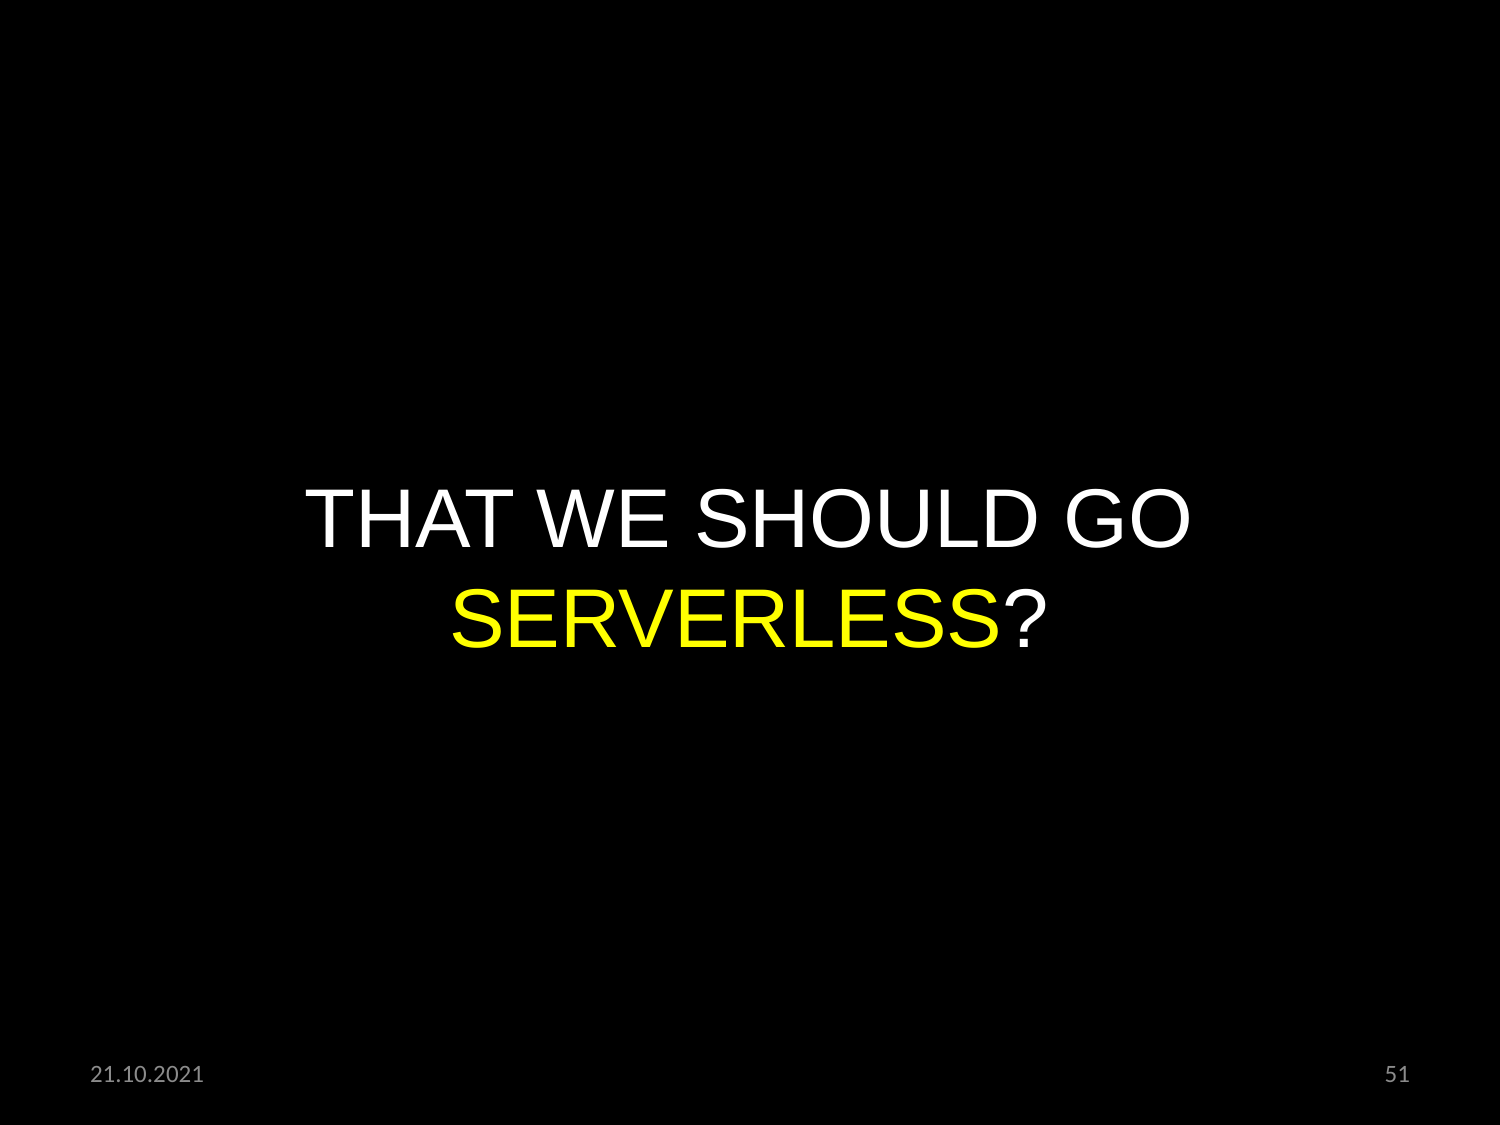

THAT WE SHOULD GO SERVERLESS?
21.10.2021
51